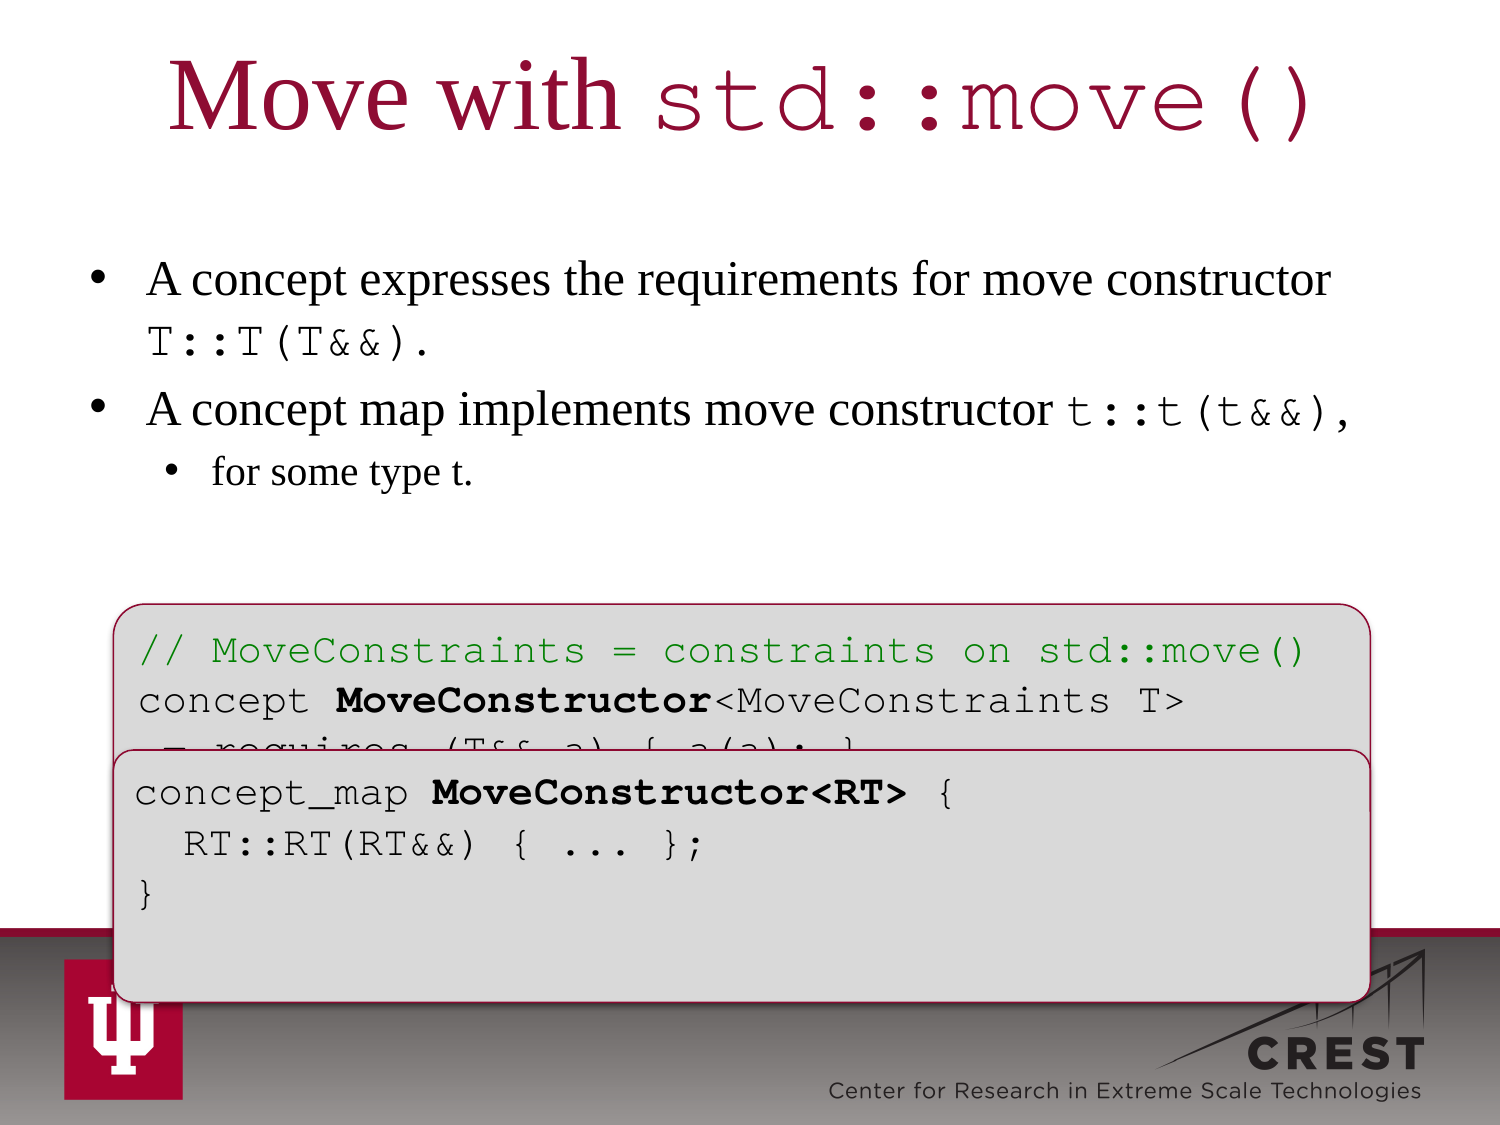

# Move with std::move()
A concept expresses the requirements for move constructor T::T(T&&).
A concept map implements move constructor t::t(t&&),
for some type t.
// MoveConstraints = constraints on std::move()
concept MoveConstructor<MoveConstraints T>
 = requires (T&& a) { a(a); }

template<class T>
requires MoveConstructor<T>  // => T::T(T&&)
… move(T&& a) { return std::move(a); }

concept_map MoveConstructor<RT> {
  RT::RT(RT&&) { ... };
}